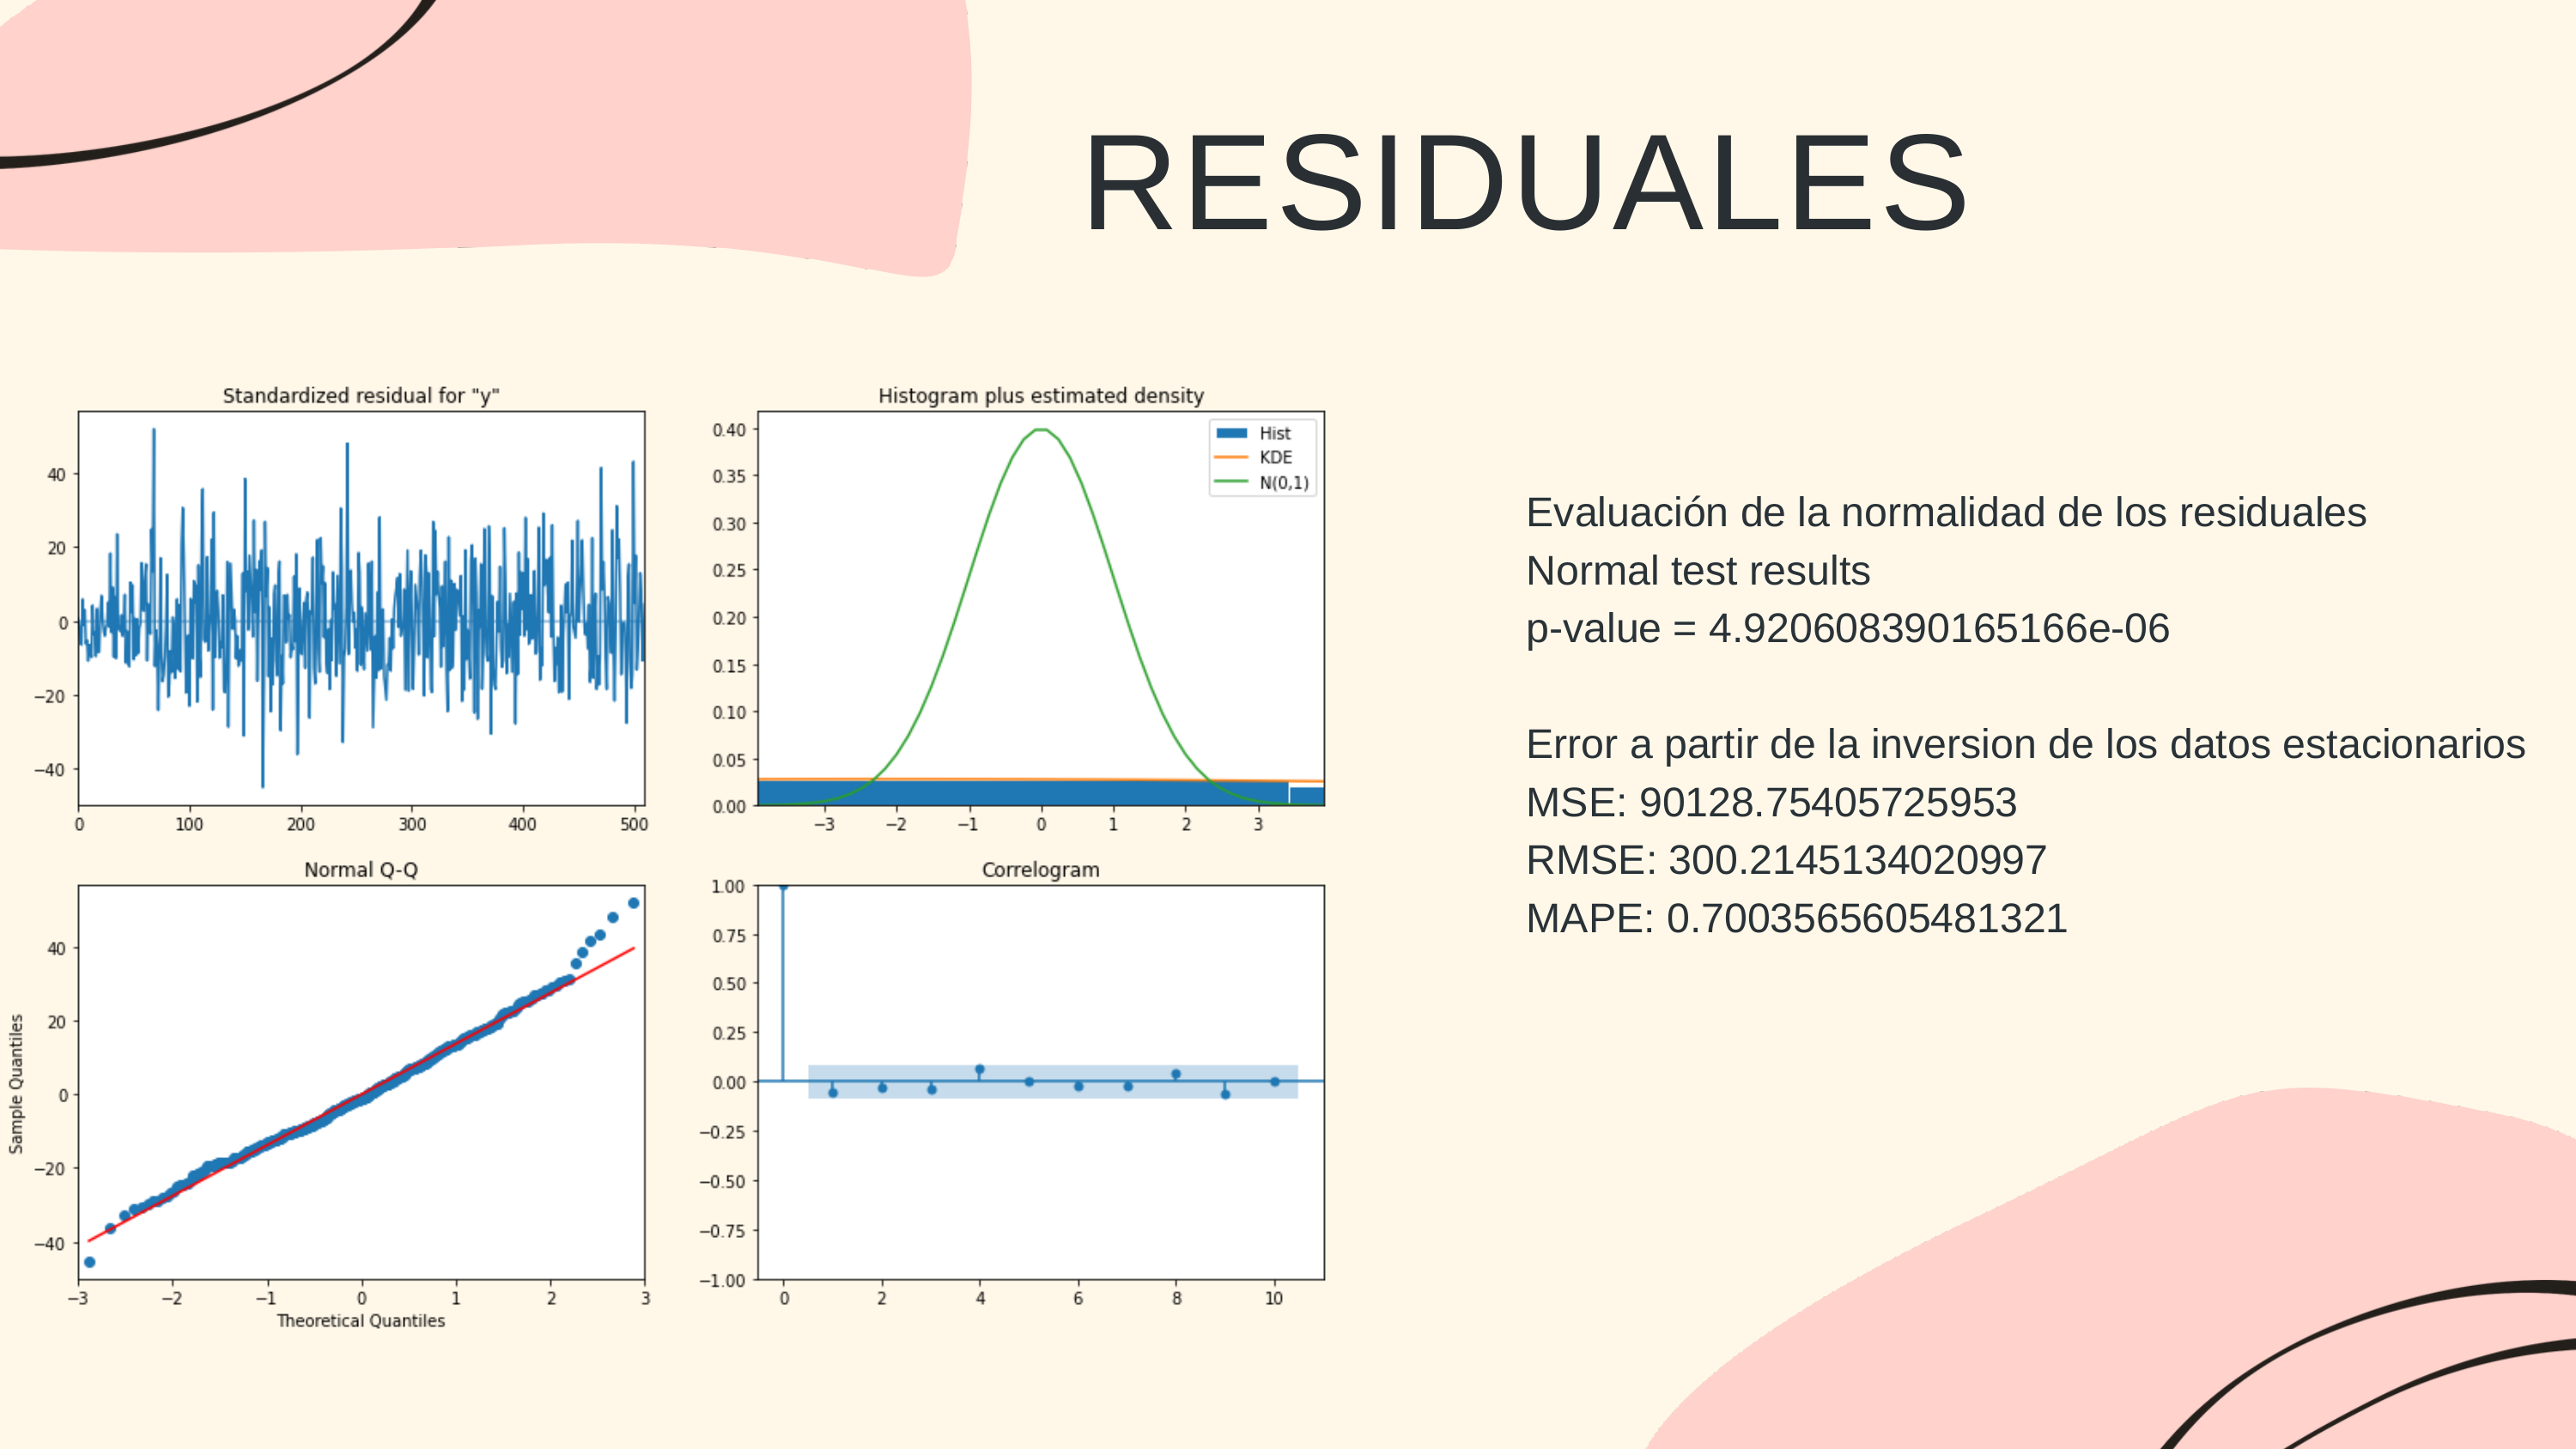

RESIDUALES

Evaluación de la normalidad de los residuales
Normal test results
p-value = 4.920608390165166e-06

Error a partir de la inversion de los datos estacionarios
MSE: 90128.75405725953
RMSE: 300.2145134020997
MAPE: 0.7003565605481321